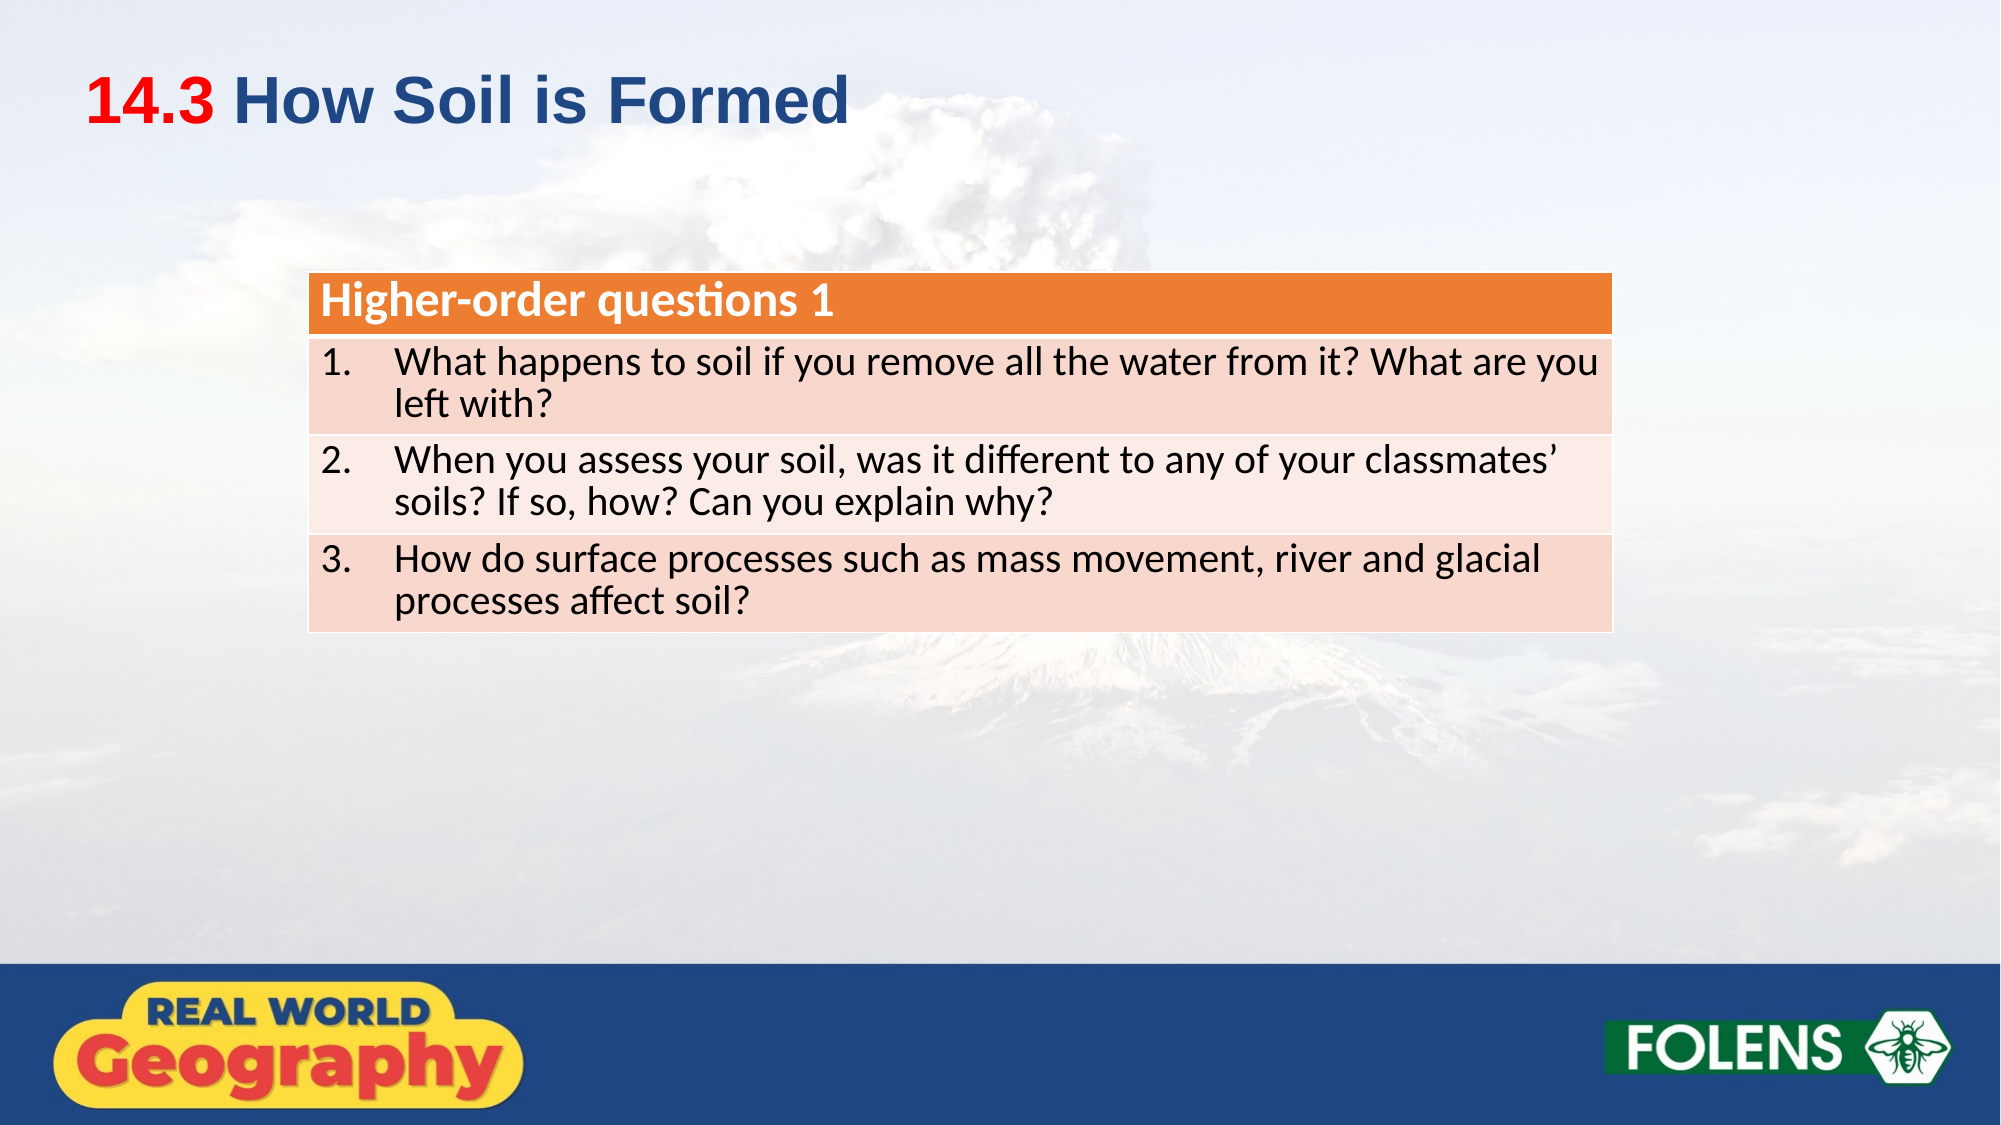

14.3 How Soil is Formed

| Higher-order questions 1 |
| --- |
| 1. What happens to soil if you remove all the water from it? What are you left with? |
| 2. When you assess your soil, was it different to any of your classmates’ soils? If so, how? Can you explain why? |
| 3. How do surface processes such as mass movement, river and glacial processes affect soil? |